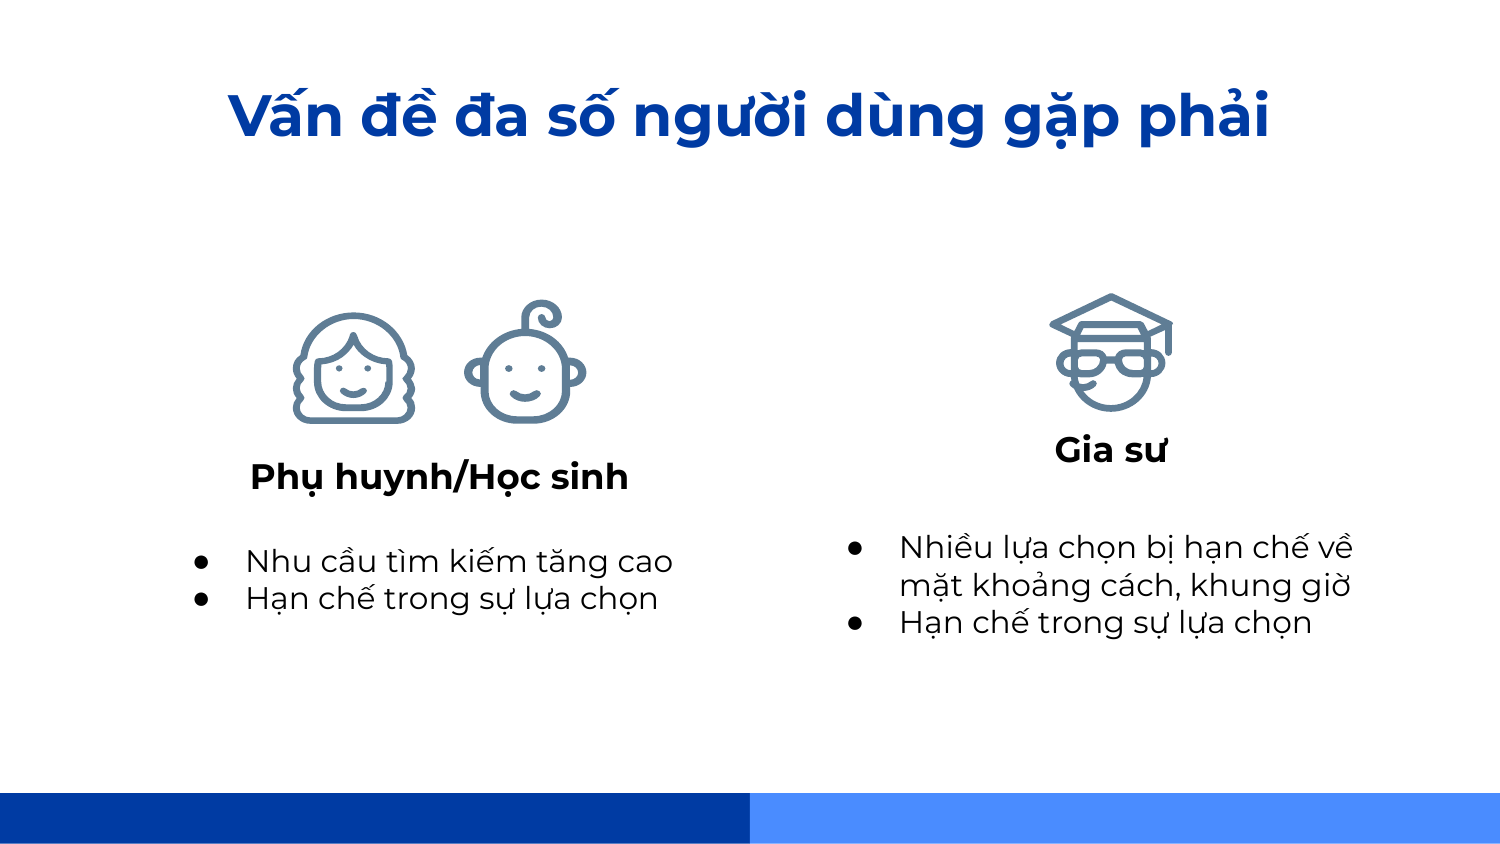

# Vấn đề đa số người dùng gặp phải

Gia sư

Phụ huynh/Học sinh
Nhiều lựa chọn bị hạn chế về mặt khoảng cách, khung giờ
Hạn chế trong sự lựa chọn

Nhu cầu tìm kiếm tăng cao
Hạn chế trong sự lựa chọn